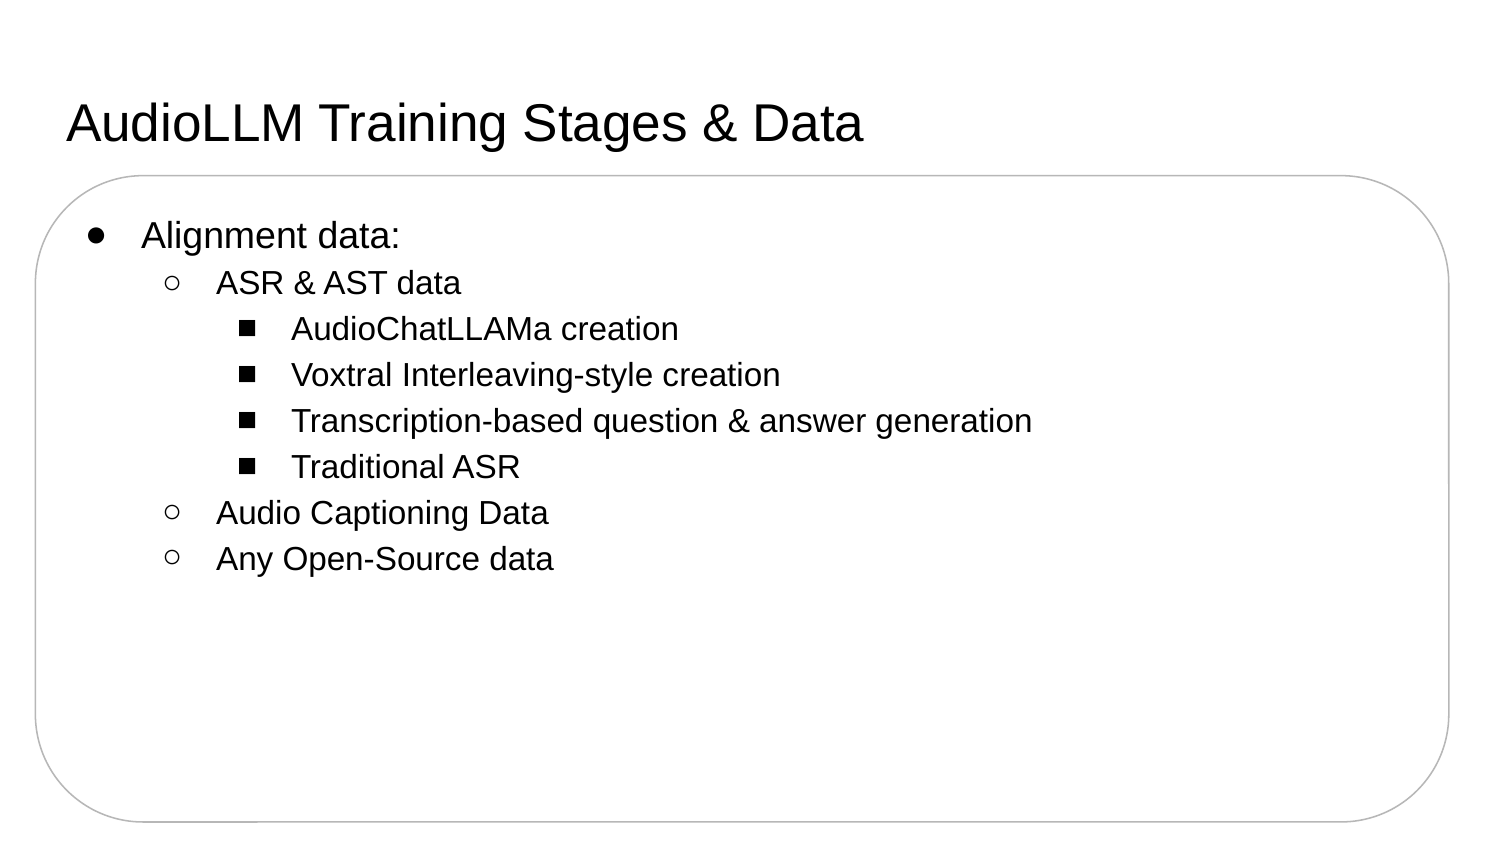

# AudioLLM Training Stages & Data

Alignment data:
ASR & AST data
AudioChatLLAMa creation
Voxtral Interleaving-style creation
Transcription-based question & answer generation
Traditional ASR
Audio Captioning Data
Any Open-Source data